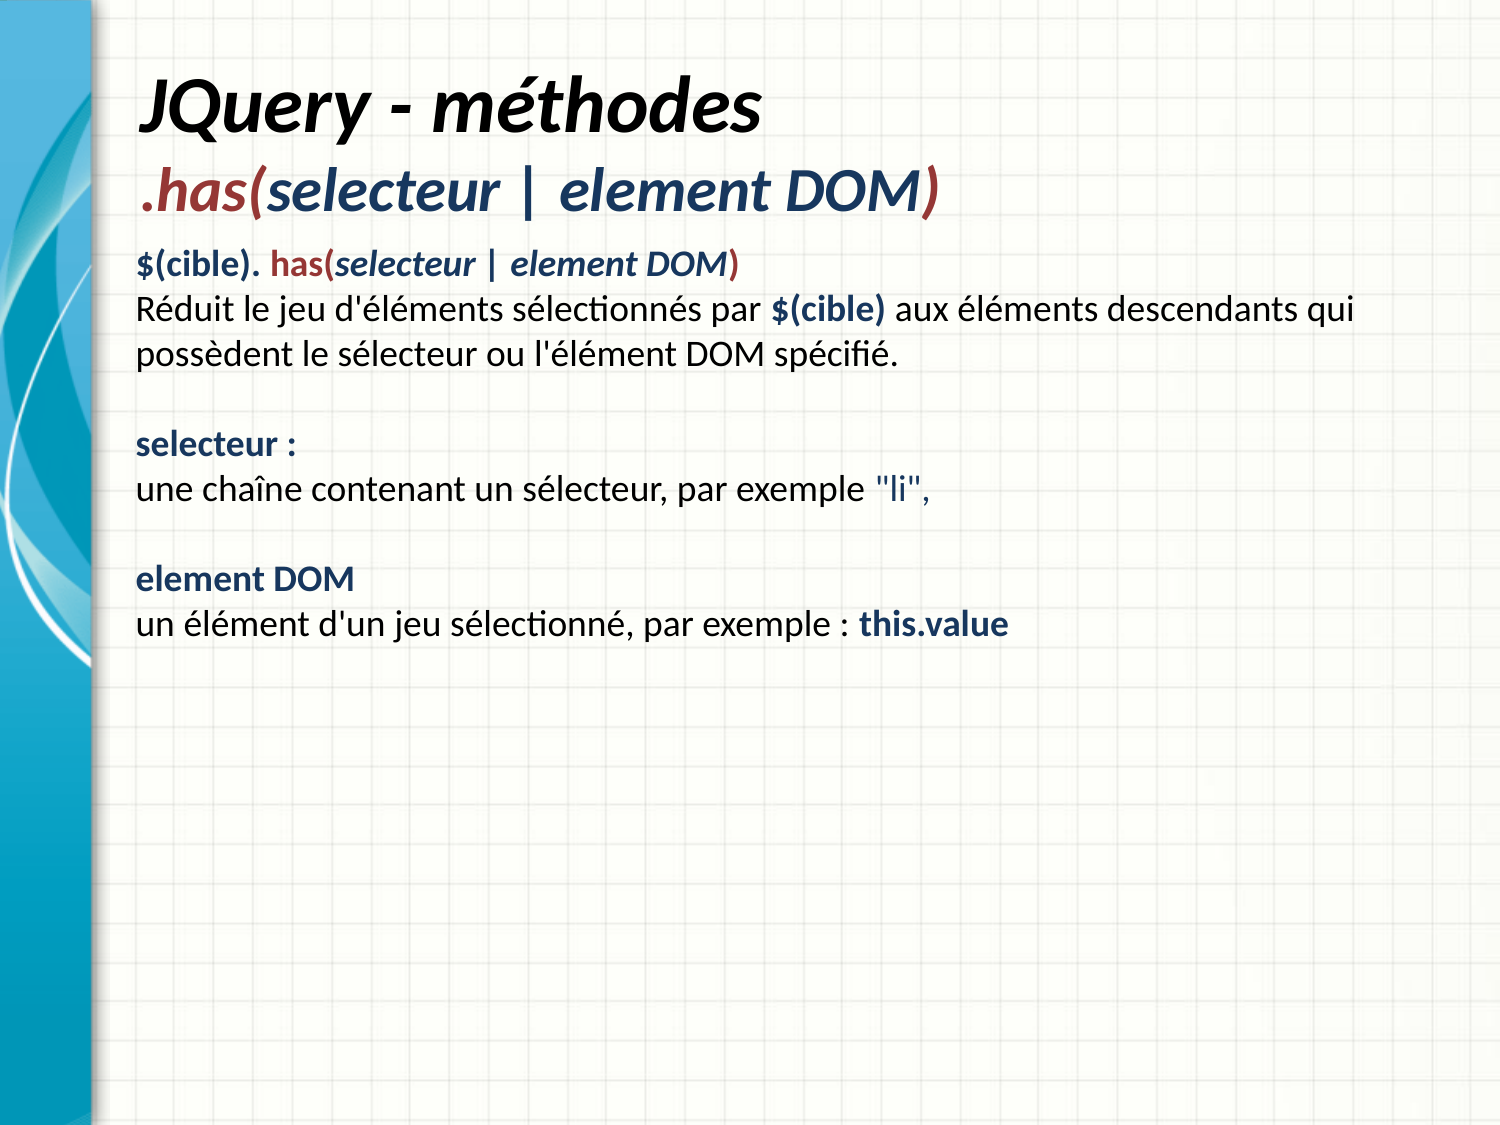

# JQuery - méthodes .has(selecteur | element DOM)
$(cible). has(selecteur | element DOM)
Réduit le jeu d'éléments sélectionnés par $(cible) aux éléments descendants qui possèdent le sélecteur ou l'élément DOM spécifié.

selecteur :
une chaîne contenant un sélecteur, par exemple "li",

element DOM
un élément d'un jeu sélectionné, par exemple : this.value